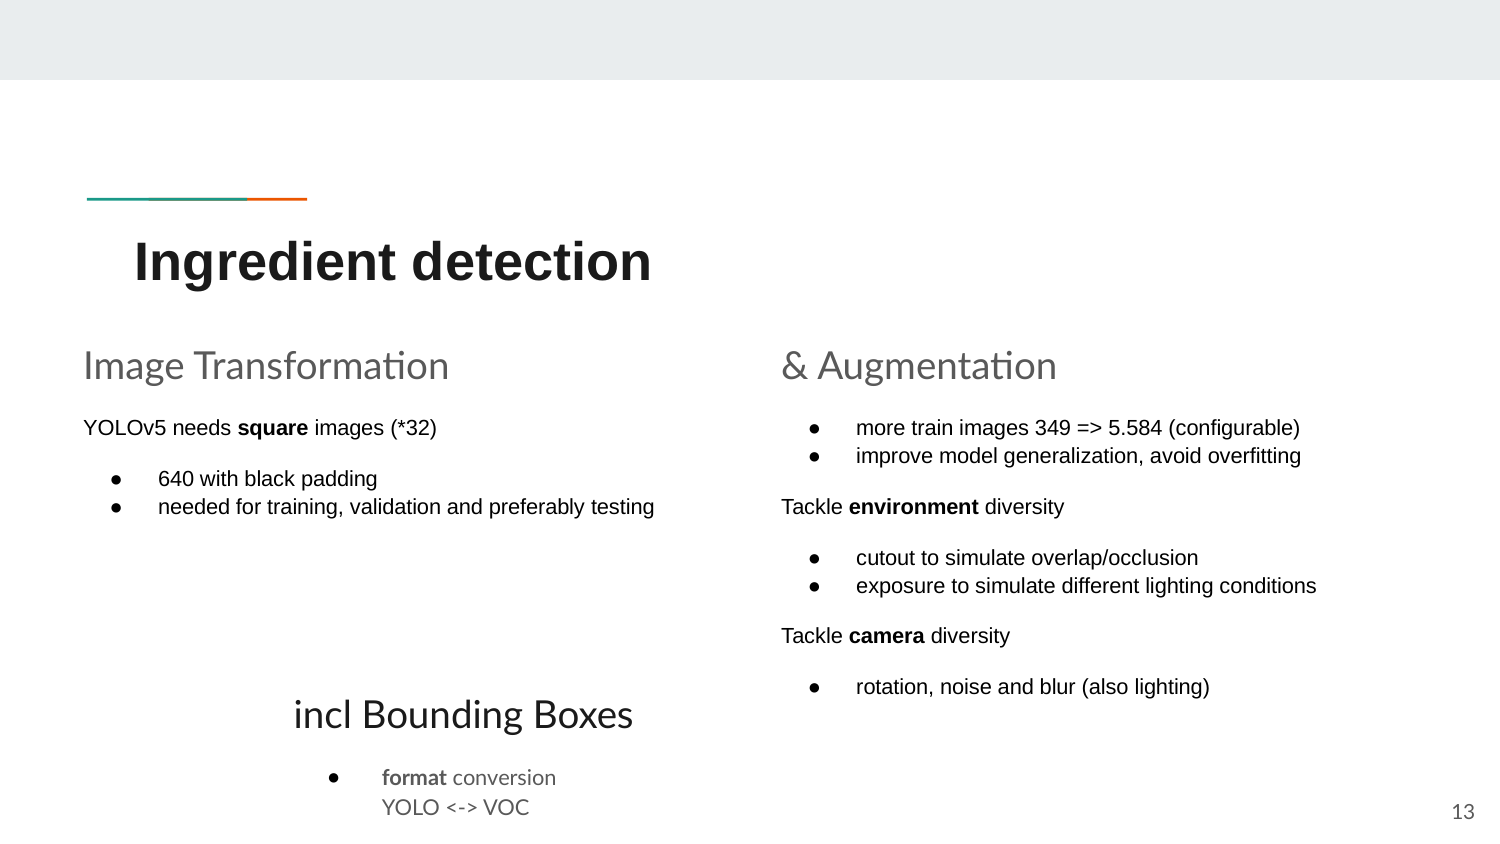

# Ingredient detection
Image Transformation
YOLOv5 needs square images (*32)
640 with black padding
needed for training, validation and preferably testing

& Augmentation
more train images 349 => 5.584 (configurable)
improve model generalization, avoid overfitting
Tackle environment diversity
cutout to simulate overlap/occlusion
exposure to simulate different lighting conditions
Tackle camera diversity
rotation, noise and blur (also lighting)
incl Bounding Boxes
format conversion
YOLO <-> VOC

13